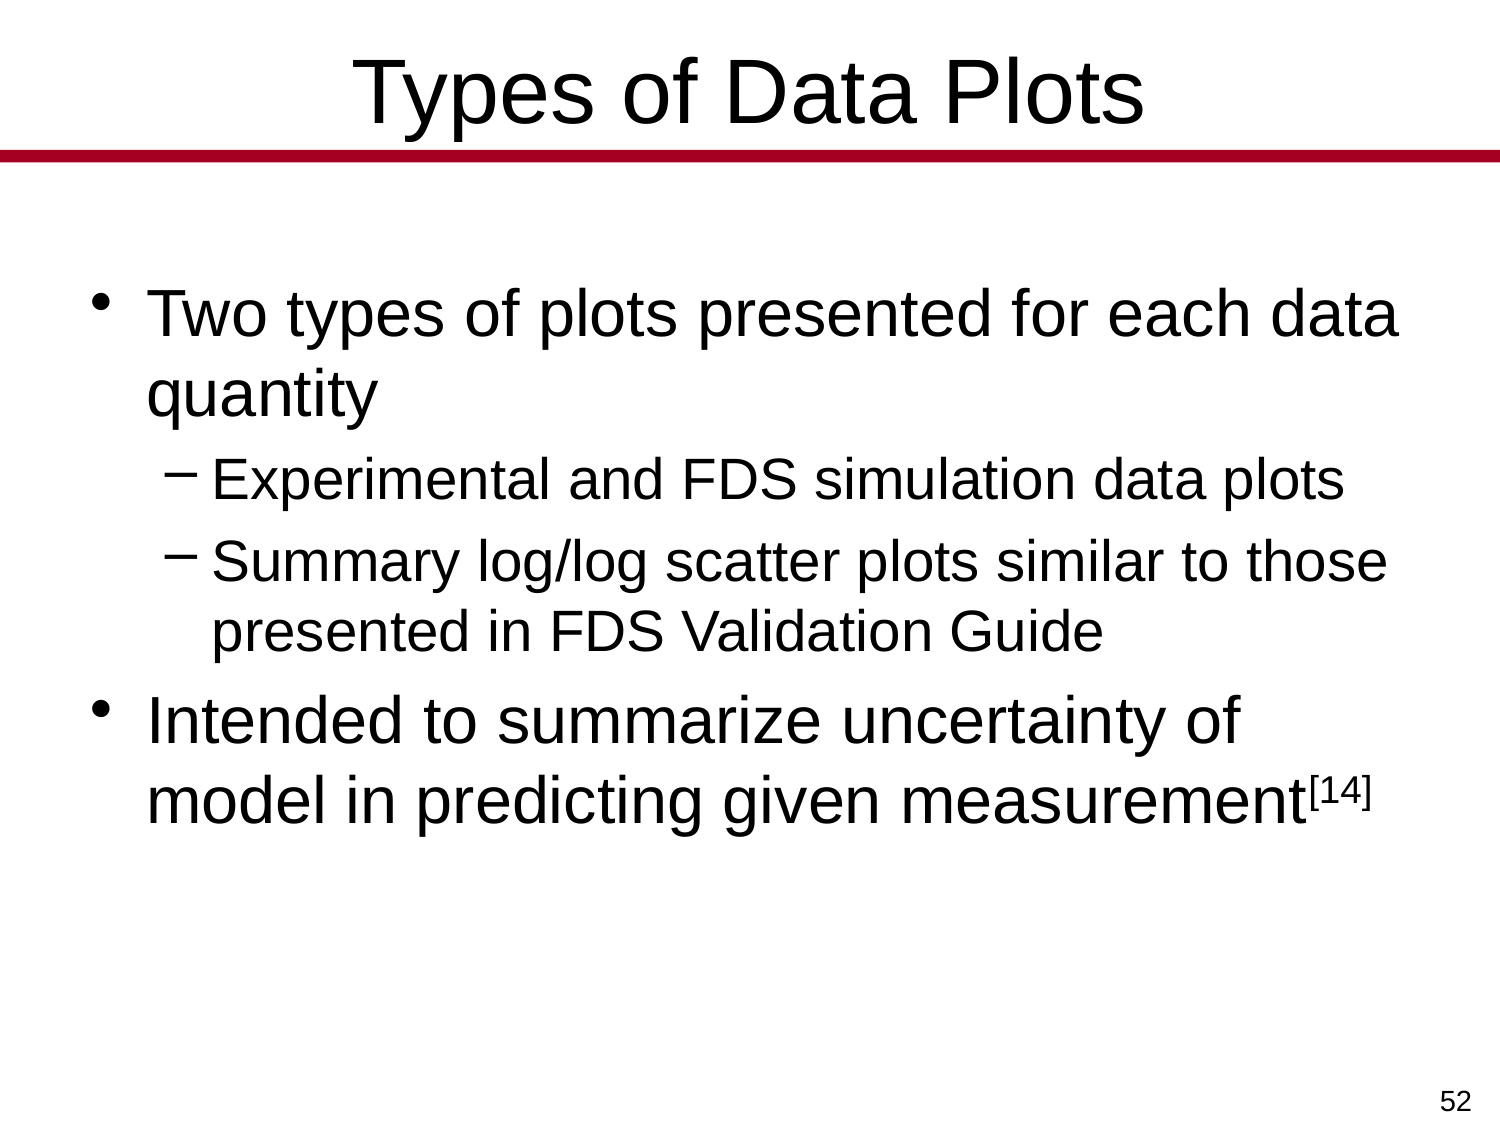

# Types of Data Plots
Two types of plots presented for each data quantity
Experimental and FDS simulation data plots
Summary log/log scatter plots similar to those presented in FDS Validation Guide
Intended to summarize uncertainty of model in predicting given measurement[14]